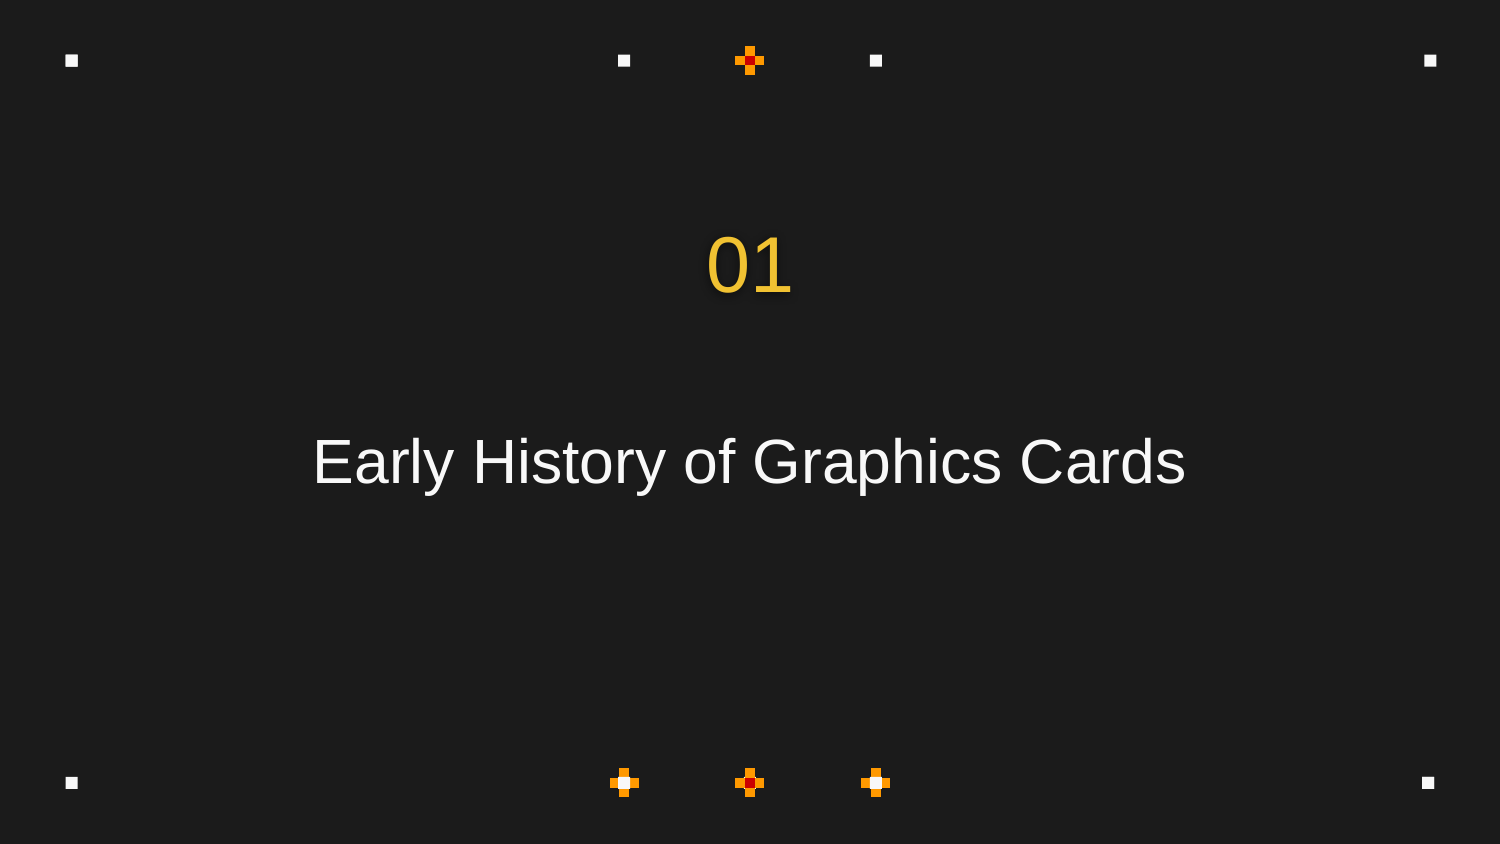

01
# Early History of Graphics Cards